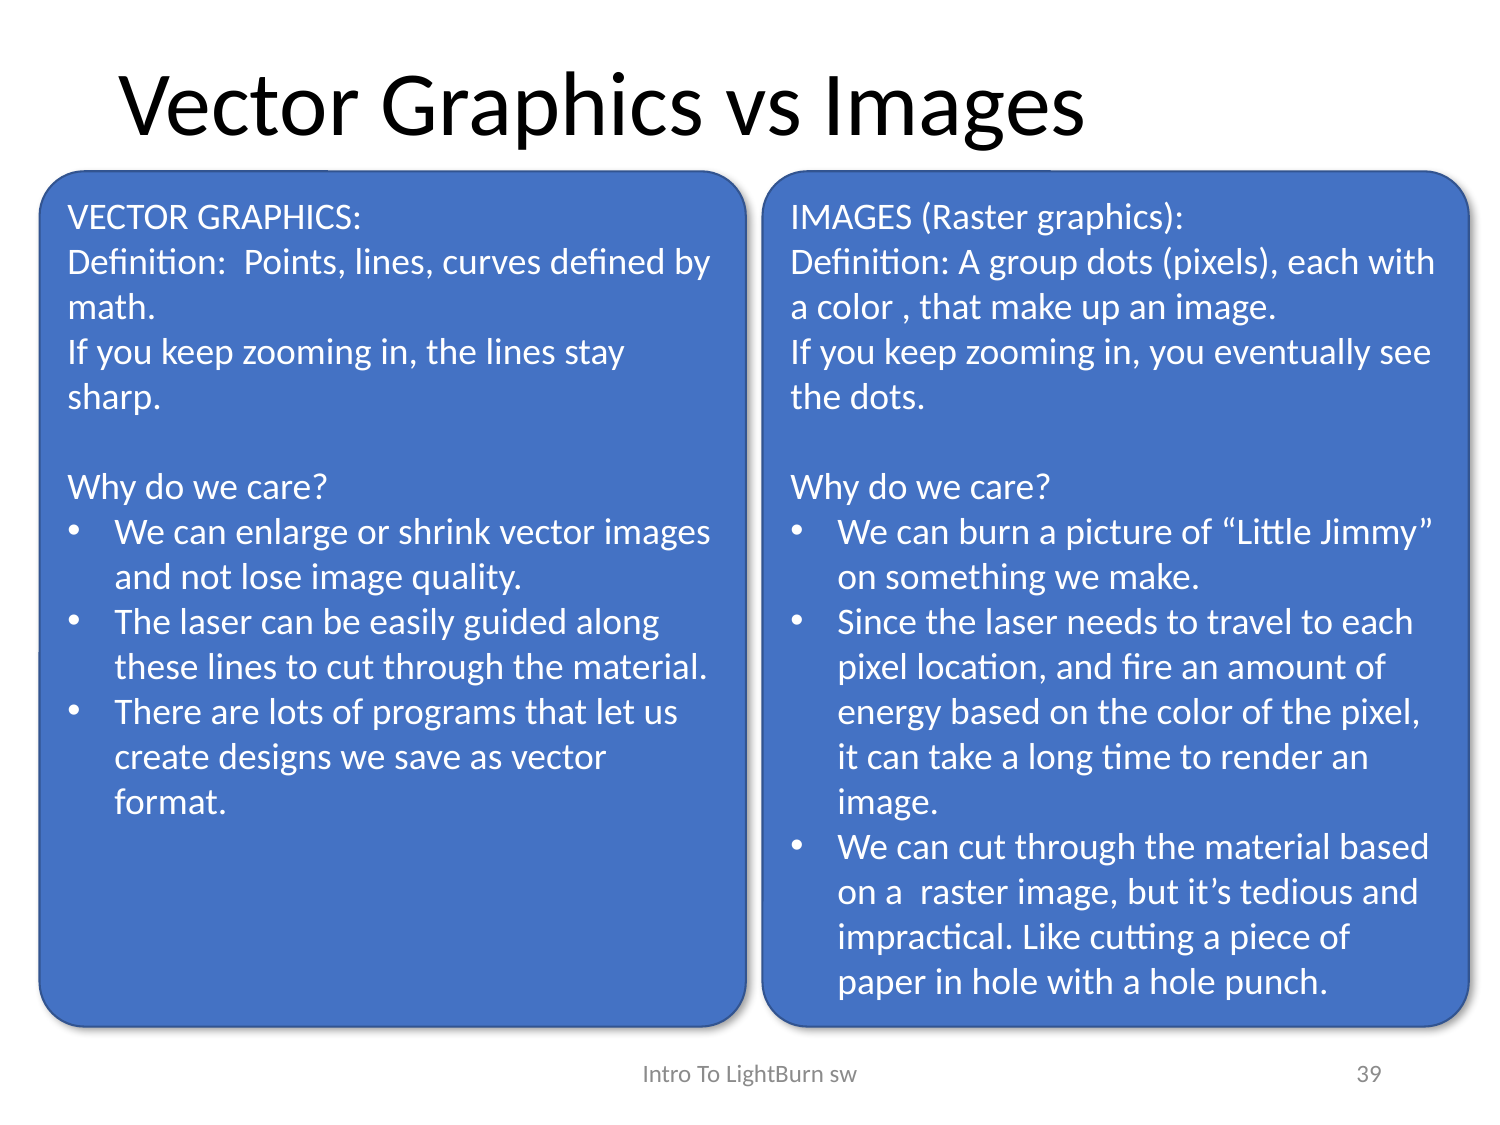

# Vector Graphics vs Images
VECTOR GRAPHICS:
Definition:  Points, lines, curves defined by math.
If you keep zooming in, the lines stay sharp.

Why do we care?
We can enlarge or shrink vector images and not lose image quality.
The laser can be easily guided along these lines to cut through the material.
There are lots of programs that let us create designs we save as vector format.

IMAGES (Raster graphics):
Definition: A group dots (pixels), each with a color , that make up an image.
If you keep zooming in, you eventually see the dots.

Why do we care?
We can burn a picture of “Little Jimmy” on something we make.
Since the laser needs to travel to each pixel location, and fire an amount of energy based on the color of the pixel, it can take a long time to render an image.
We can cut through the material based on a  raster image, but it’s tedious and impractical. Like cutting a piece of paper in hole with a hole punch.
Intro To LightBurn sw
39